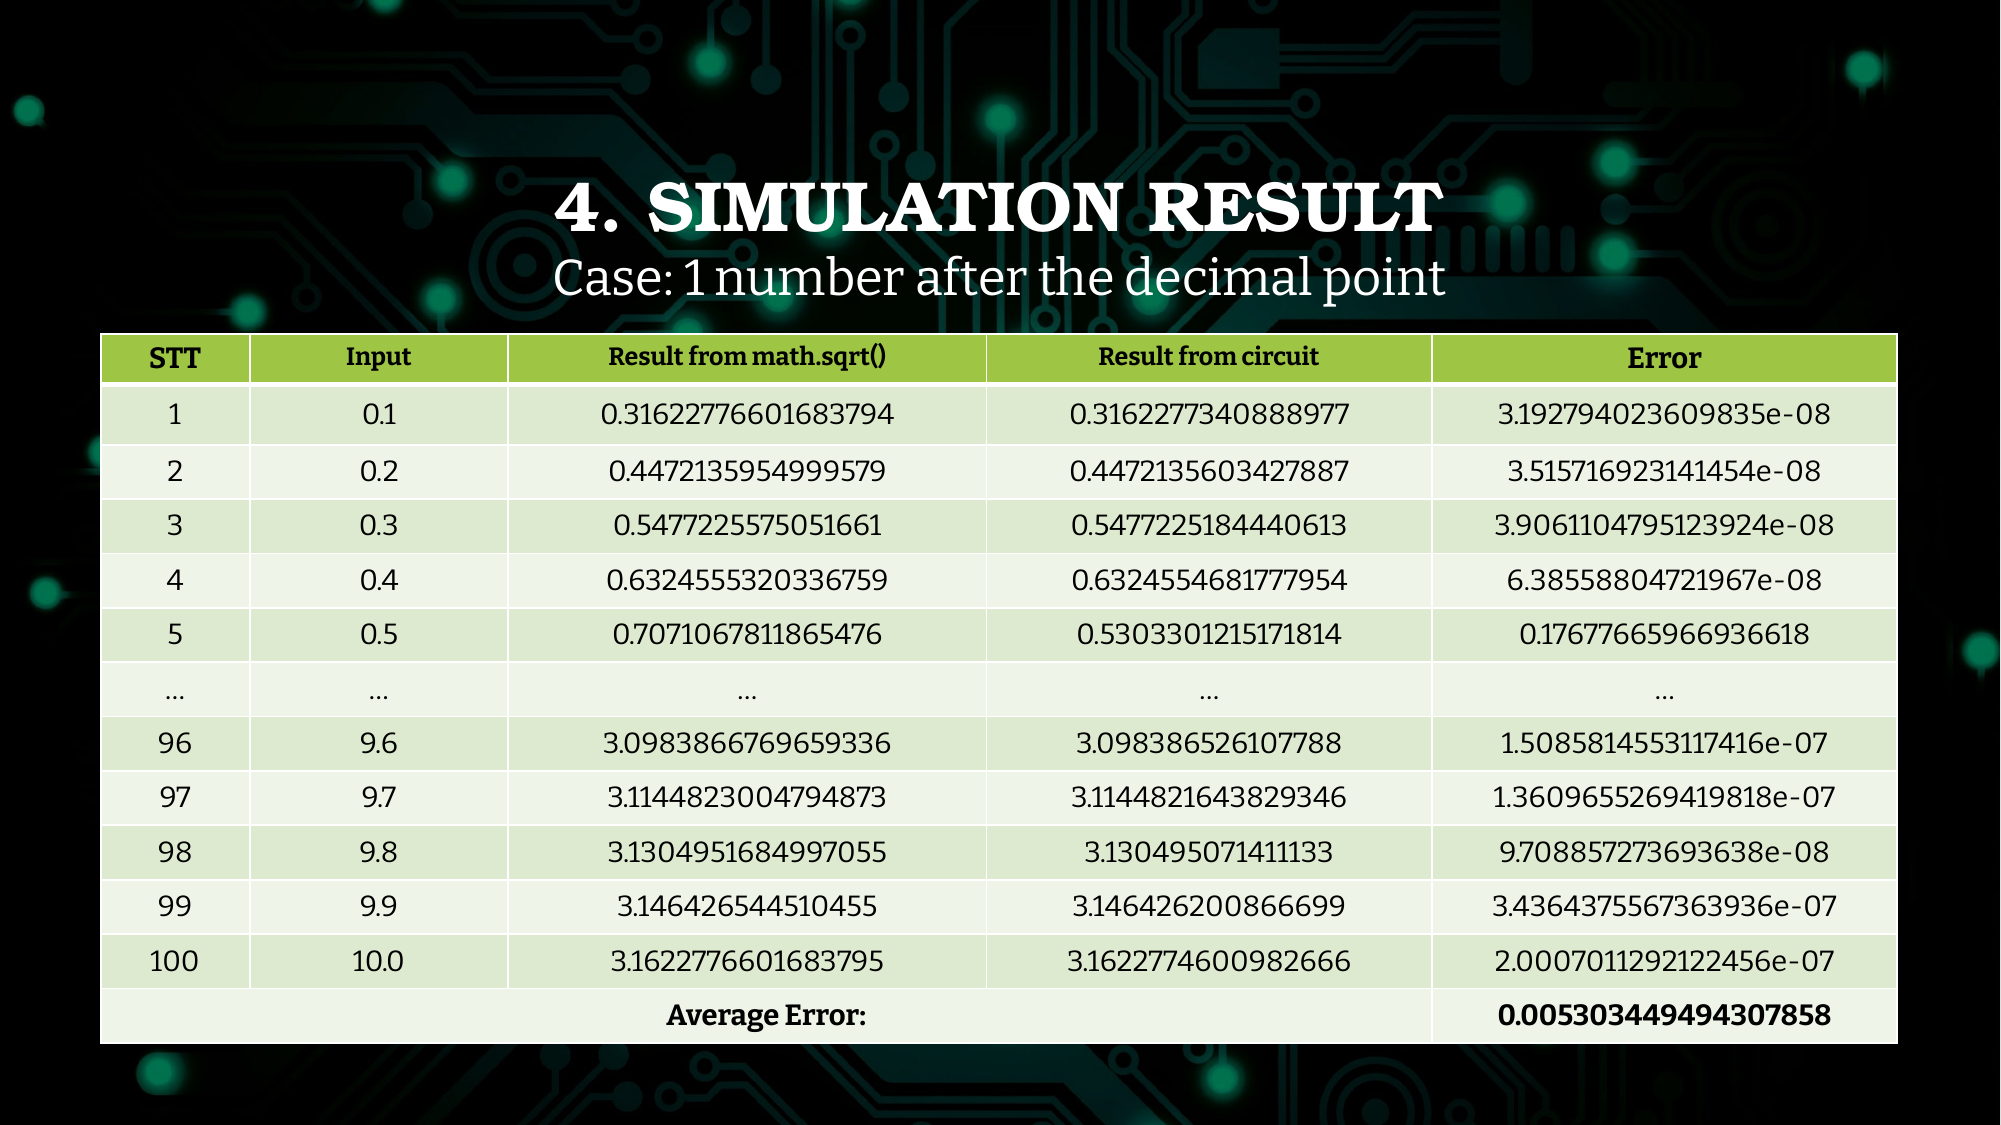

# 4. Simulation result
Case: 1 number after the decimal point
| STT | Input | Result from math.sqrt() | Result from circuit | Error |
| --- | --- | --- | --- | --- |
| 1 | 0.1 | 0.31622776601683794 | 0.3162277340888977 | 3.192794023609835e-08 |
| 2 | 0.2 | 0.4472135954999579 | 0.4472135603427887 | 3.515716923141454e-08 |
| 3 | 0.3 | 0.5477225575051661 | 0.5477225184440613 | 3.9061104795123924e-08 |
| 4 | 0.4 | 0.6324555320336759 | 0.6324554681777954 | 6.38558804721967e-08 |
| 5 | 0.5 | 0.7071067811865476 | 0.5303301215171814 | 0.17677665966936618 |
| … | … | … | … | … |
| 96 | 9.6 | 3.0983866769659336 | 3.098386526107788 | 1.5085814553117416e-07 |
| 97 | 9.7 | 3.1144823004794873 | 3.1144821643829346 | 1.3609655269419818e-07 |
| 98 | 9.8 | 3.1304951684997055 | 3.130495071411133 | 9.708857273693638e-08 |
| 99 | 9.9 | 3.146426544510455 | 3.146426200866699 | 3.4364375567363936e-07 |
| 100 | 10.0 | 3.1622776601683795 | 3.1622774600982666 | 2.0007011292122456e-07 |
| Average Error: |  |  |  | 0.005303449494307858 |